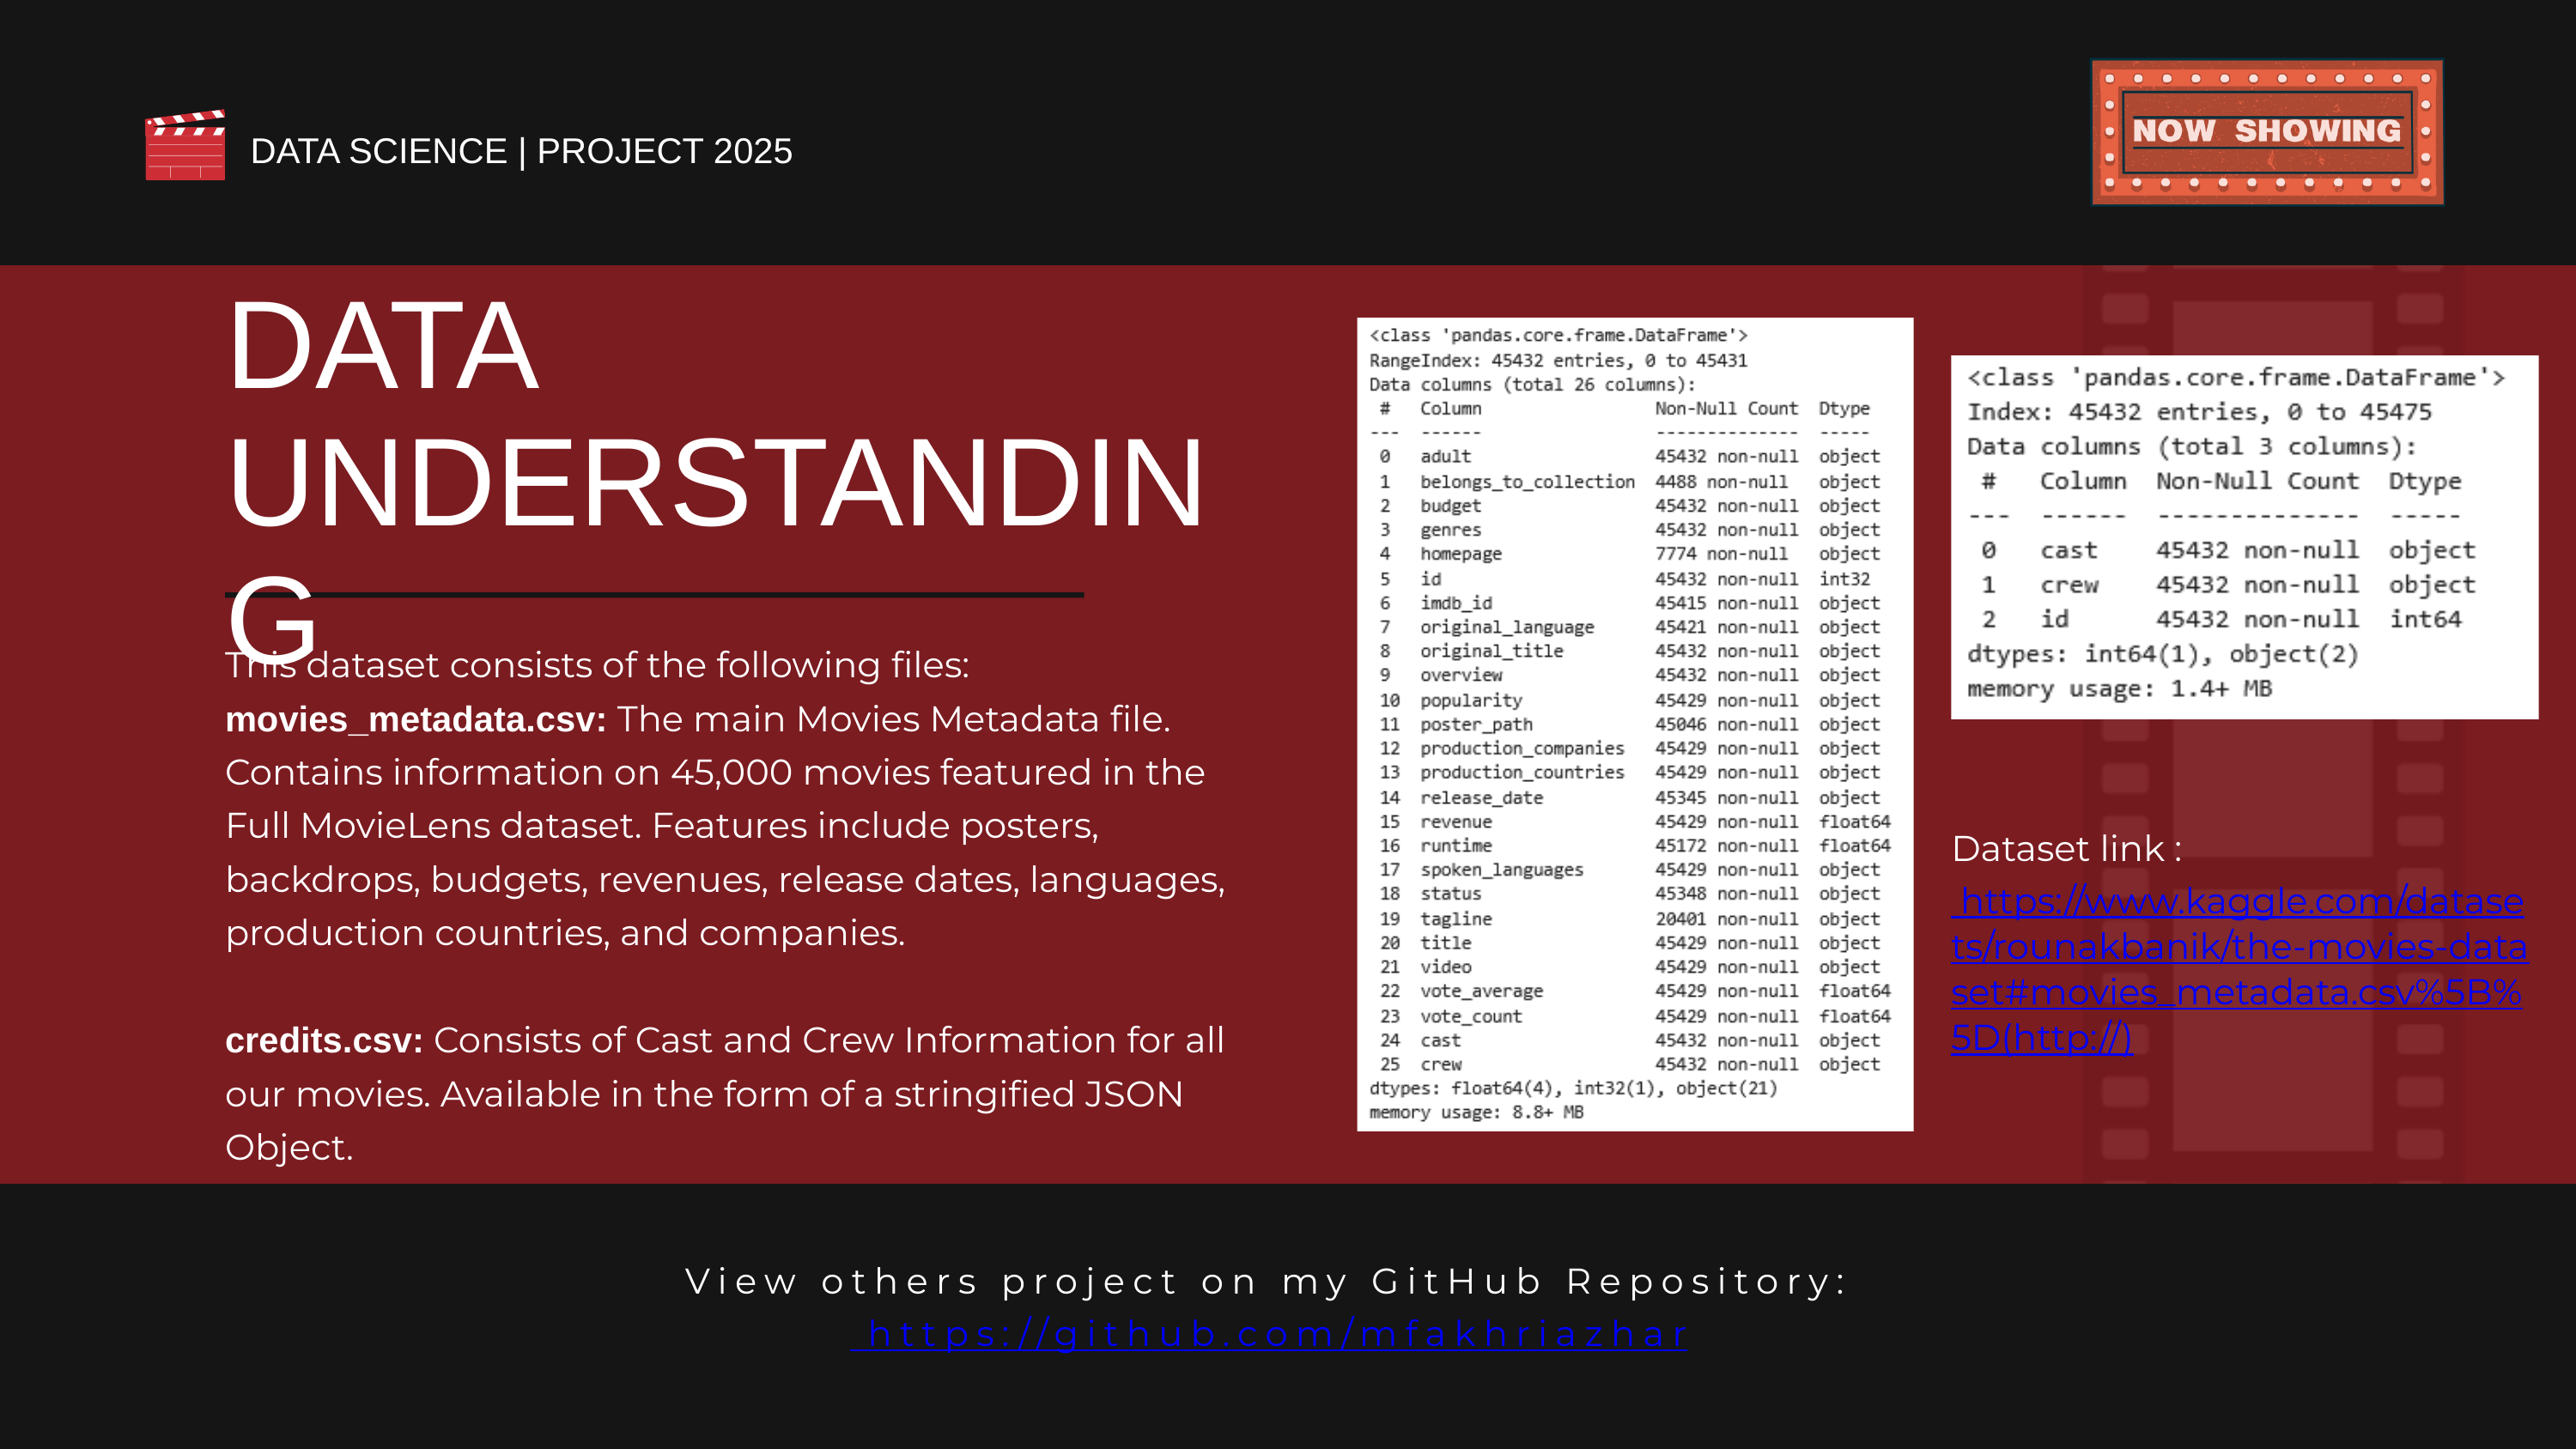

DATA SCIENCE | PROJECT 2025
DATA UNDERSTANDING

This dataset consists of the following files:
movies_metadata.csv: The main Movies Metadata file. Contains information on 45,000 movies featured in the Full MovieLens dataset. Features include posters, backdrops, budgets, revenues, release dates, languages, production countries, and companies.

credits.csv: Consists of Cast and Crew Information for all our movies. Available in the form of a stringified JSON Object.
Dataset link : https://www.kaggle.com/datasets/rounakbanik/the-movies-dataset#movies_metadata.csv%5B%5D(http://)

View others project on my GitHub Repository: https://github.com/mfakhriazhar